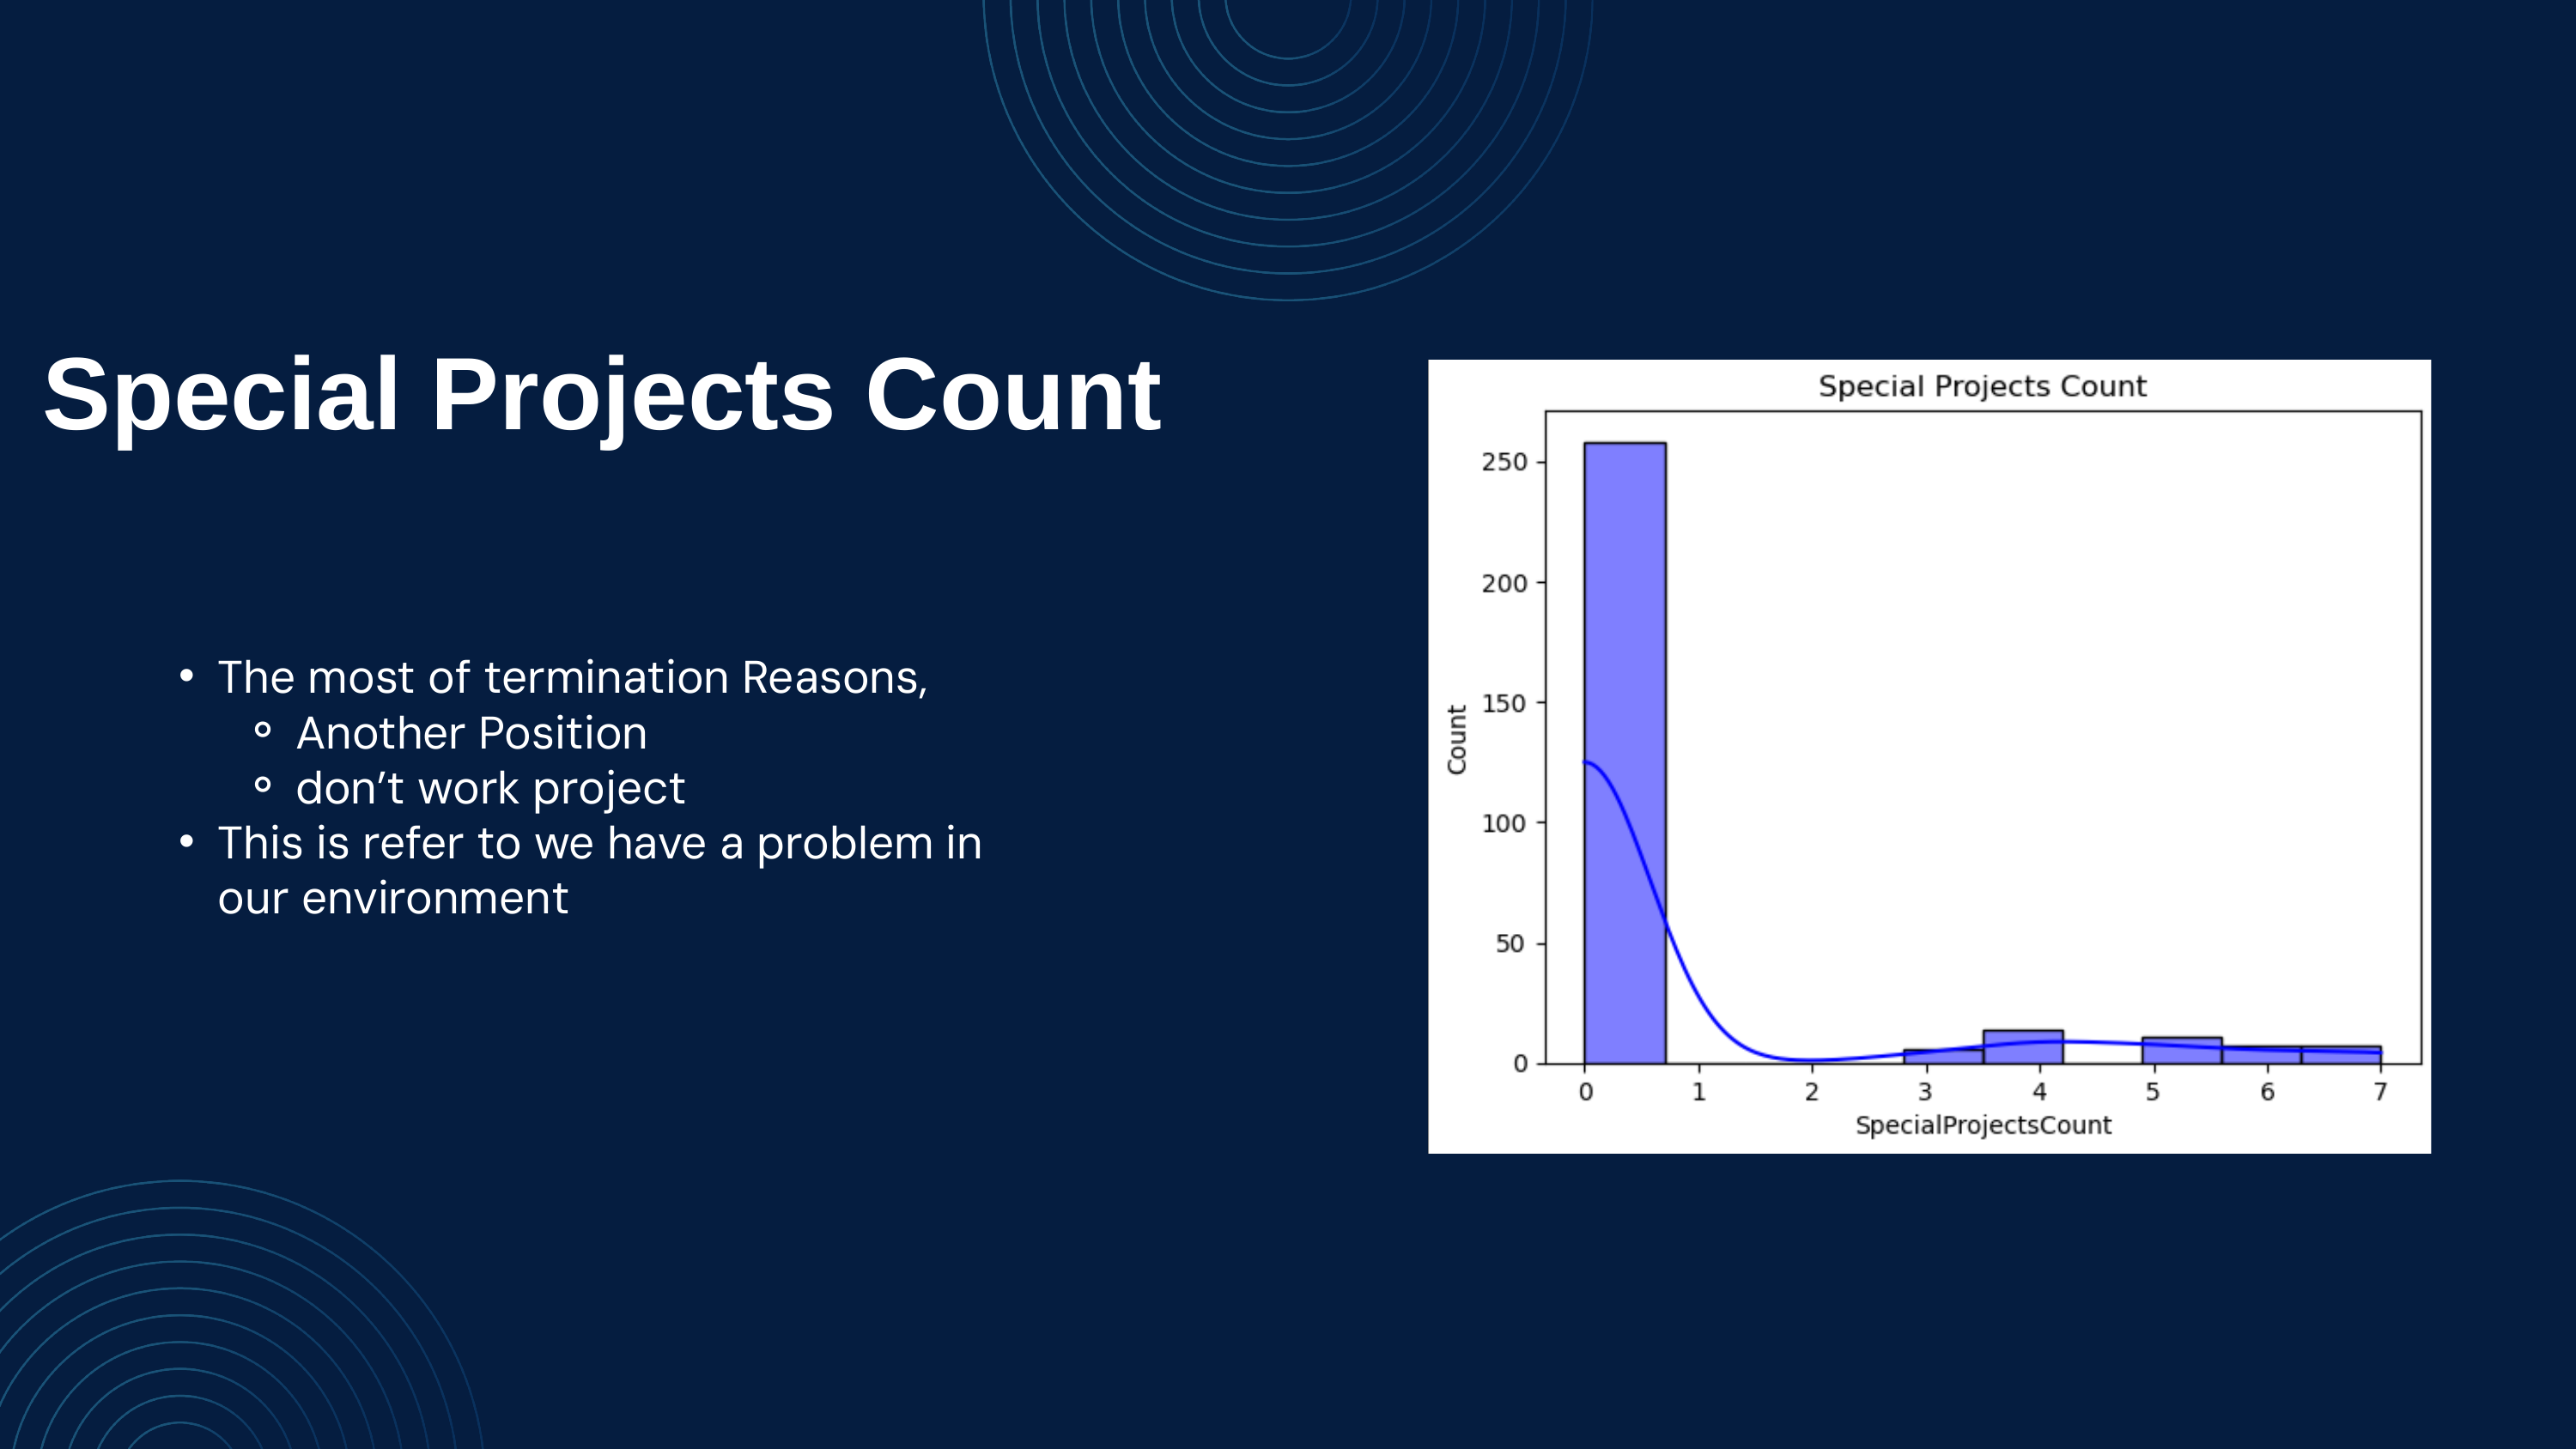

Special Projects Count

The most of termination Reasons,
Another Position
don’t work project
This is refer to we have a problem in our environment